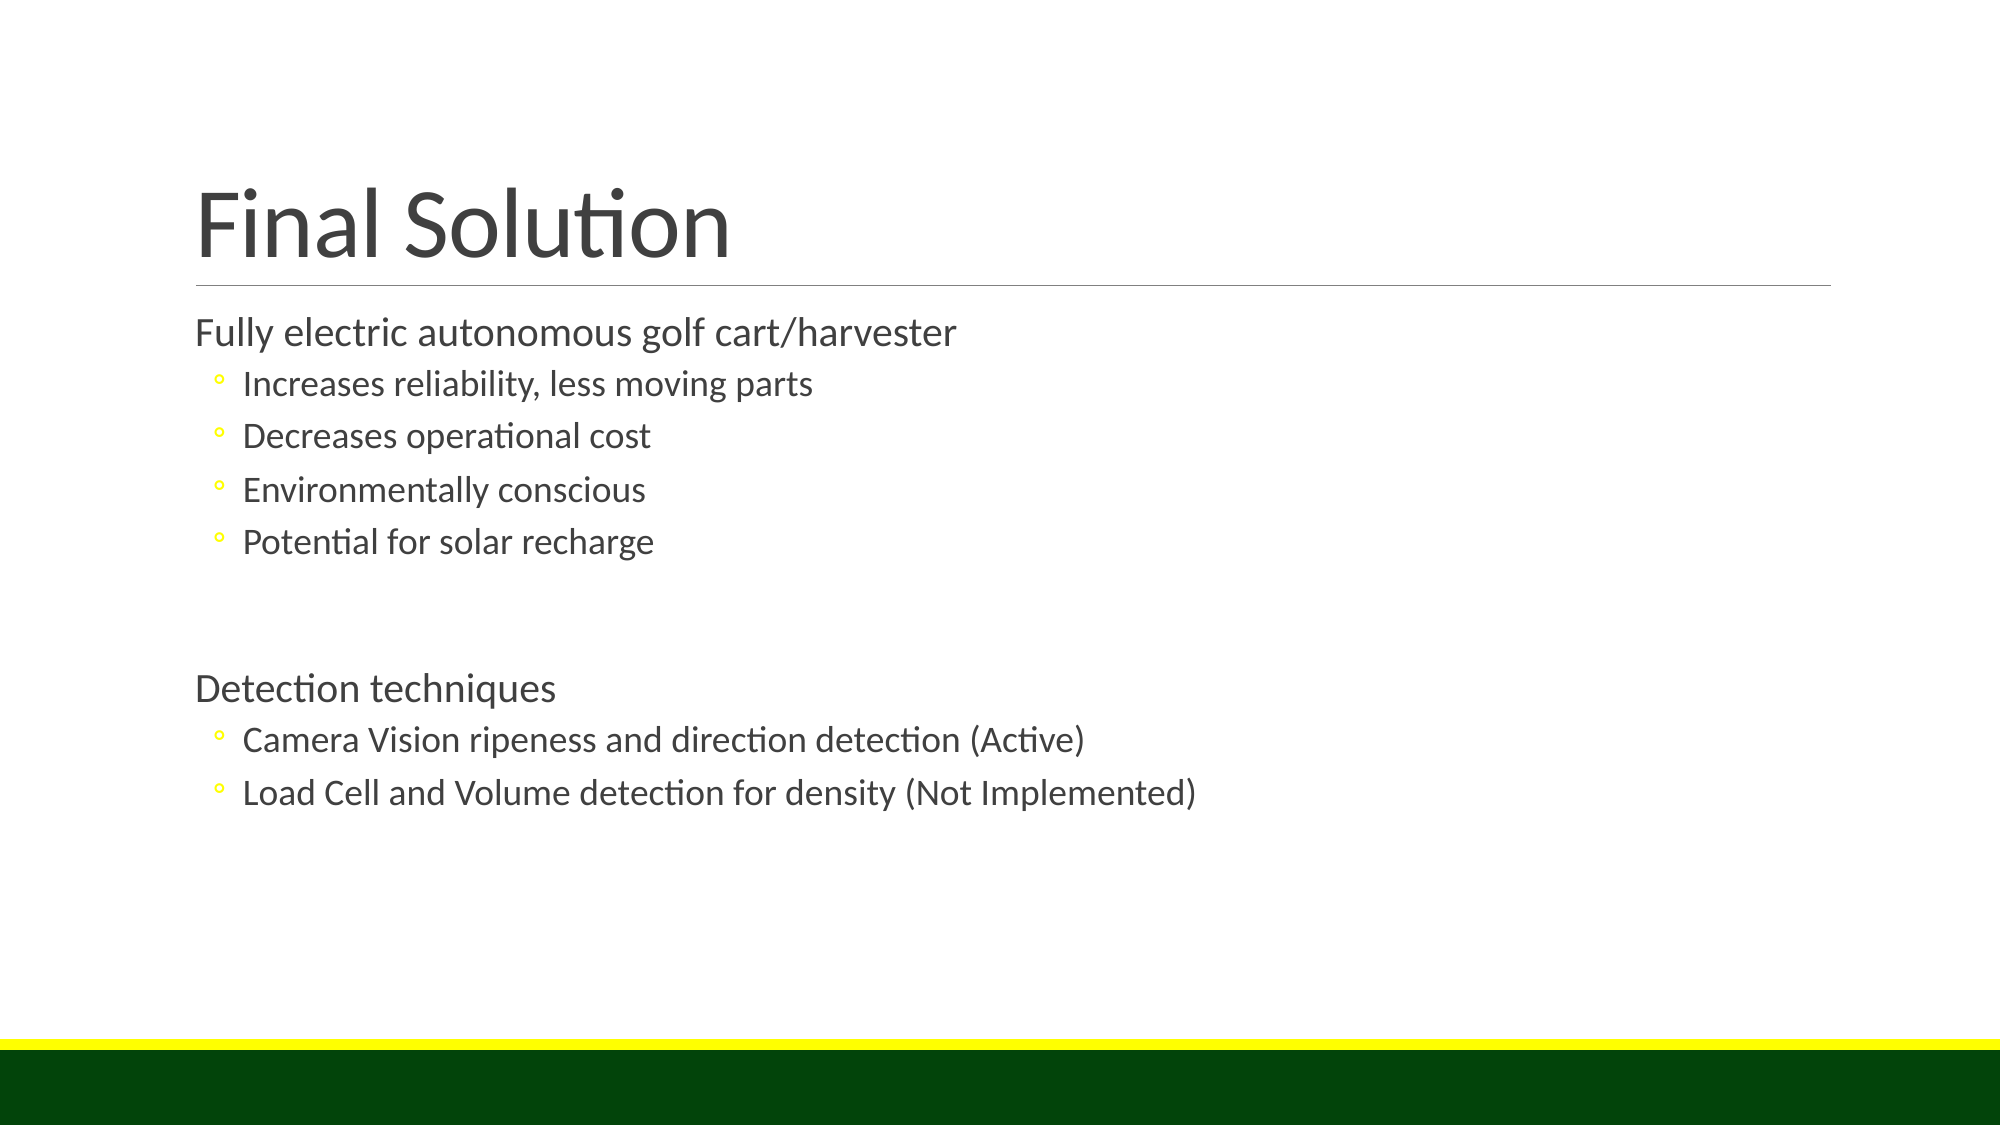

# Final Solution
Fully electric autonomous golf cart/harvester
Increases reliability, less moving parts
Decreases operational cost
Environmentally conscious
Potential for solar recharge

Detection techniques
Camera Vision ripeness and direction detection (Active)
Load Cell and Volume detection for density (Not Implemented)